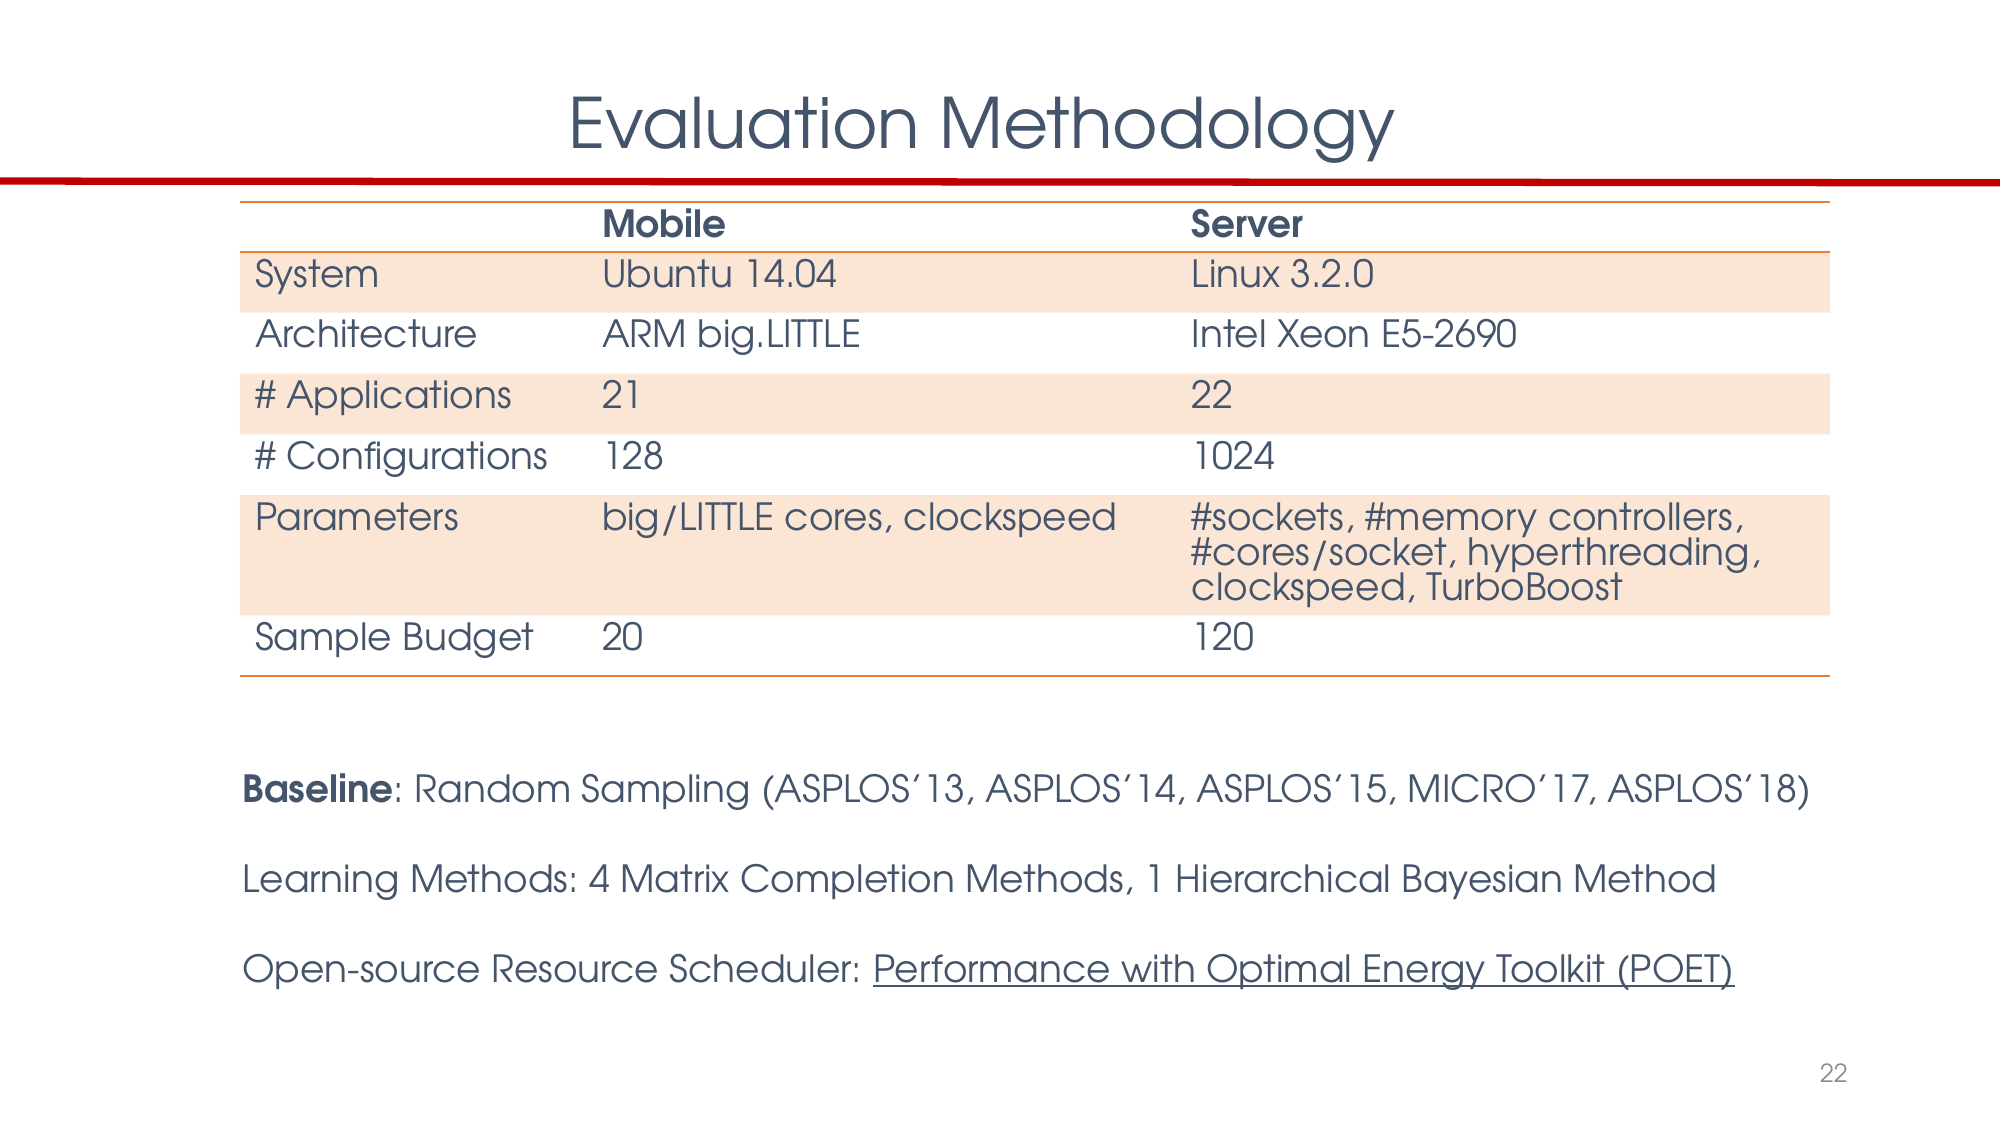

Evaluation Methodology
|  | Mobile | Server |
| --- | --- | --- |
| System | Ubuntu 14.04 | Linux 3.2.0 |
| Architecture | ARM big.LITTLE | Intel Xeon E5-2690 |
| # Applications | 21 | 22 |
| # Configurations | 128 | 1024 |
| Parameters | big/LITTLE cores, clockspeed | #sockets, #memory controllers, #cores/socket, hyperthreading, clockspeed, TurboBoost |
| Sample Budget | 20 | 120 |
Baseline: Random Sampling (ASPLOS’13, ASPLOS’14, ASPLOS’15, MICRO’17, ASPLOS’18)

Learning Methods: 4 Matrix Completion Methods, 1 Hierarchical Bayesian Method

Open-source Resource Scheduler: Performance with Optimal Energy Toolkit (POET)
22